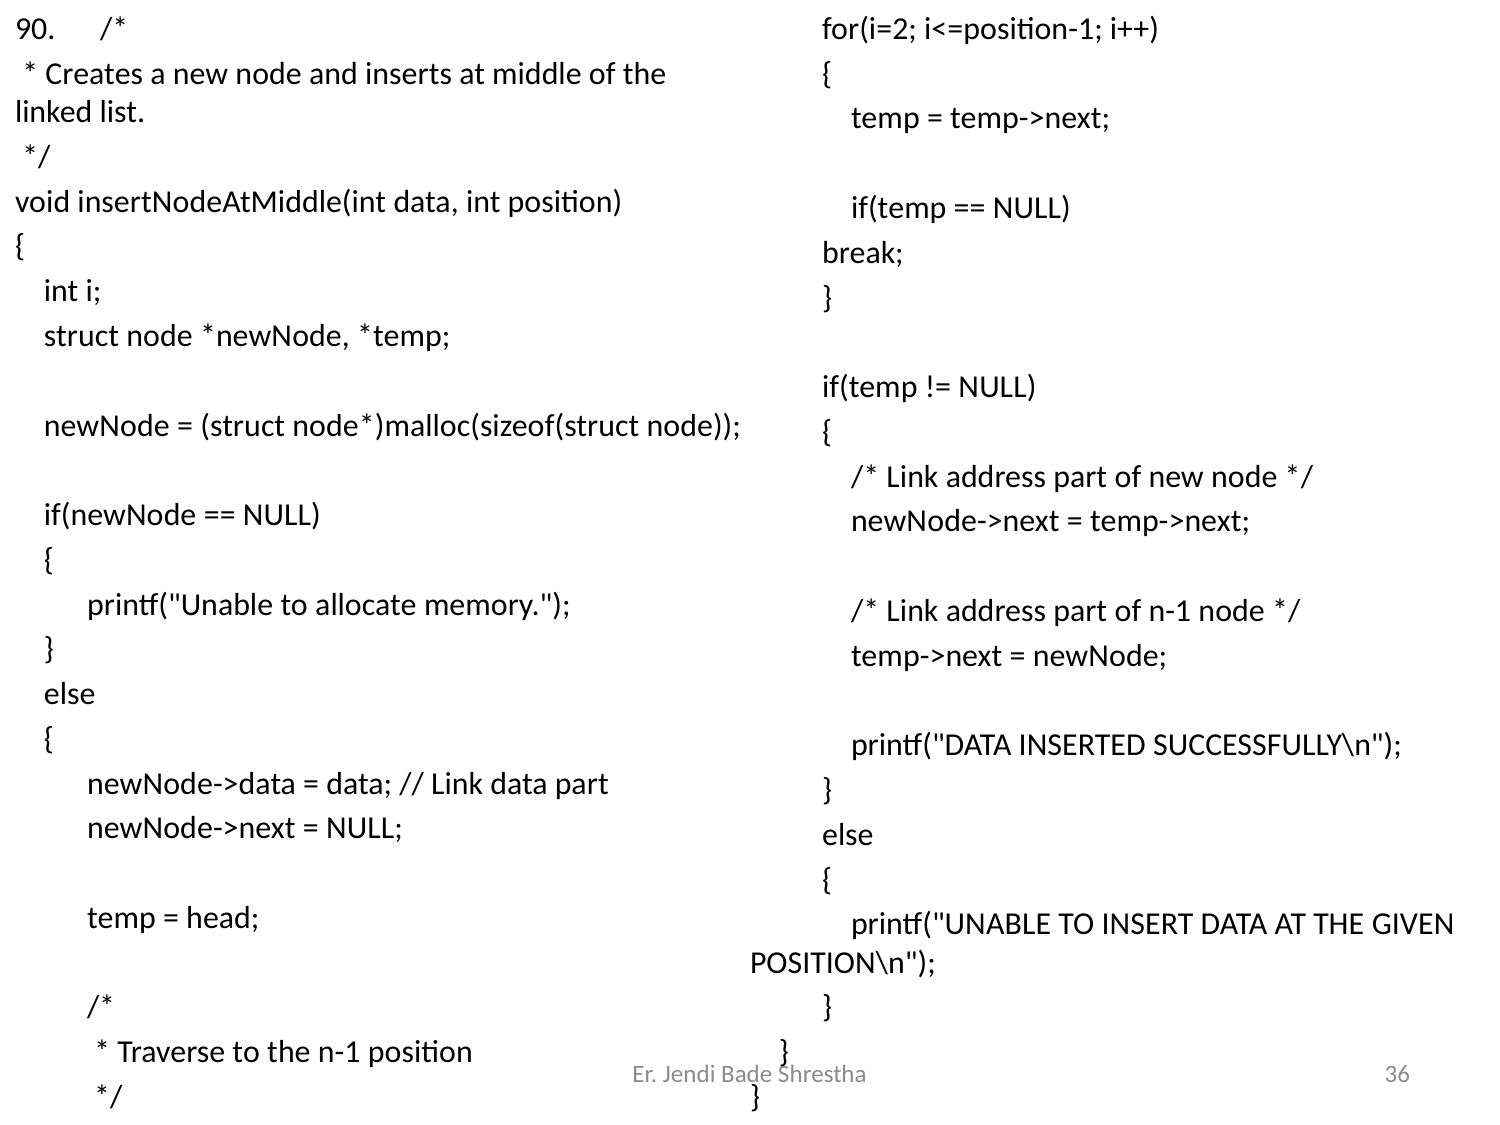

/*
 * Creates a new node and inserts at middle of the linked list.
 */
void insertNodeAtMiddle(int data, int position)
{
    int i;
    struct node *newNode, *temp;

    newNode = (struct node*)malloc(sizeof(struct node));

    if(newNode == NULL)
    {
	printf("Unable to allocate memory.");
    }
    else
    {
	newNode->data = data; // Link data part
	newNode->next = NULL;

	temp = head;

	/*
	 * Traverse to the n-1 position
	 */
	for(i=2; i<=position-1; i++)
	{
	    temp = temp->next;

	    if(temp == NULL)
		break;
	}

	if(temp != NULL)
	{
	    /* Link address part of new node */
	    newNode->next = temp->next;

	    /* Link address part of n-1 node */
	    temp->next = newNode;

	    printf("DATA INSERTED SUCCESSFULLY\n");
	}
	else
	{
	    printf("UNABLE TO INSERT DATA AT THE GIVEN POSITION\n");
	}
    }
}
Er. Jendi Bade Shrestha
36